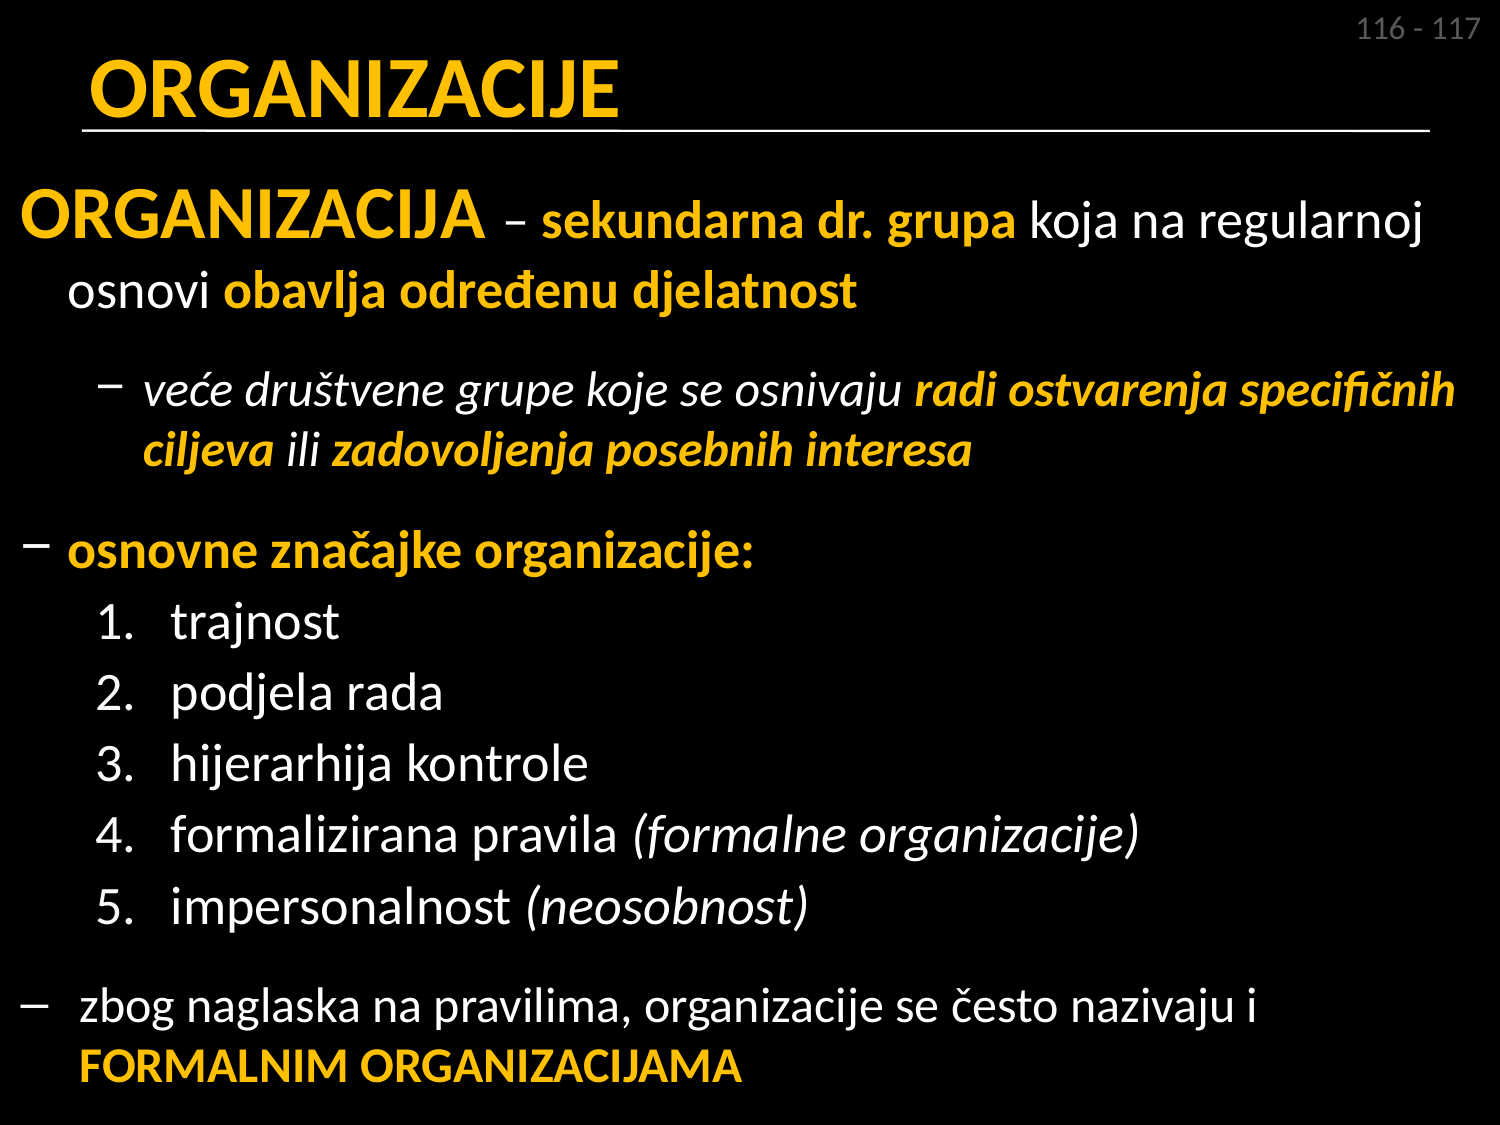

116 - 117
# ORGANIZACIJE
ORGANIZACIJA – sekundarna dr. grupa koja na regularnoj osnovi obavlja određenu djelatnost
veće društvene grupe koje se osnivaju radi ostvarenja specifičnih ciljeva ili zadovoljenja posebnih interesa
osnovne značajke organizacije:
trajnost
podjela rada
hijerarhija kontrole
formalizirana pravila (formalne organizacije)
impersonalnost (neosobnost)
zbog naglaska na pravilima, organizacije se često nazivaju i FORMALNIM ORGANIZACIJAMA